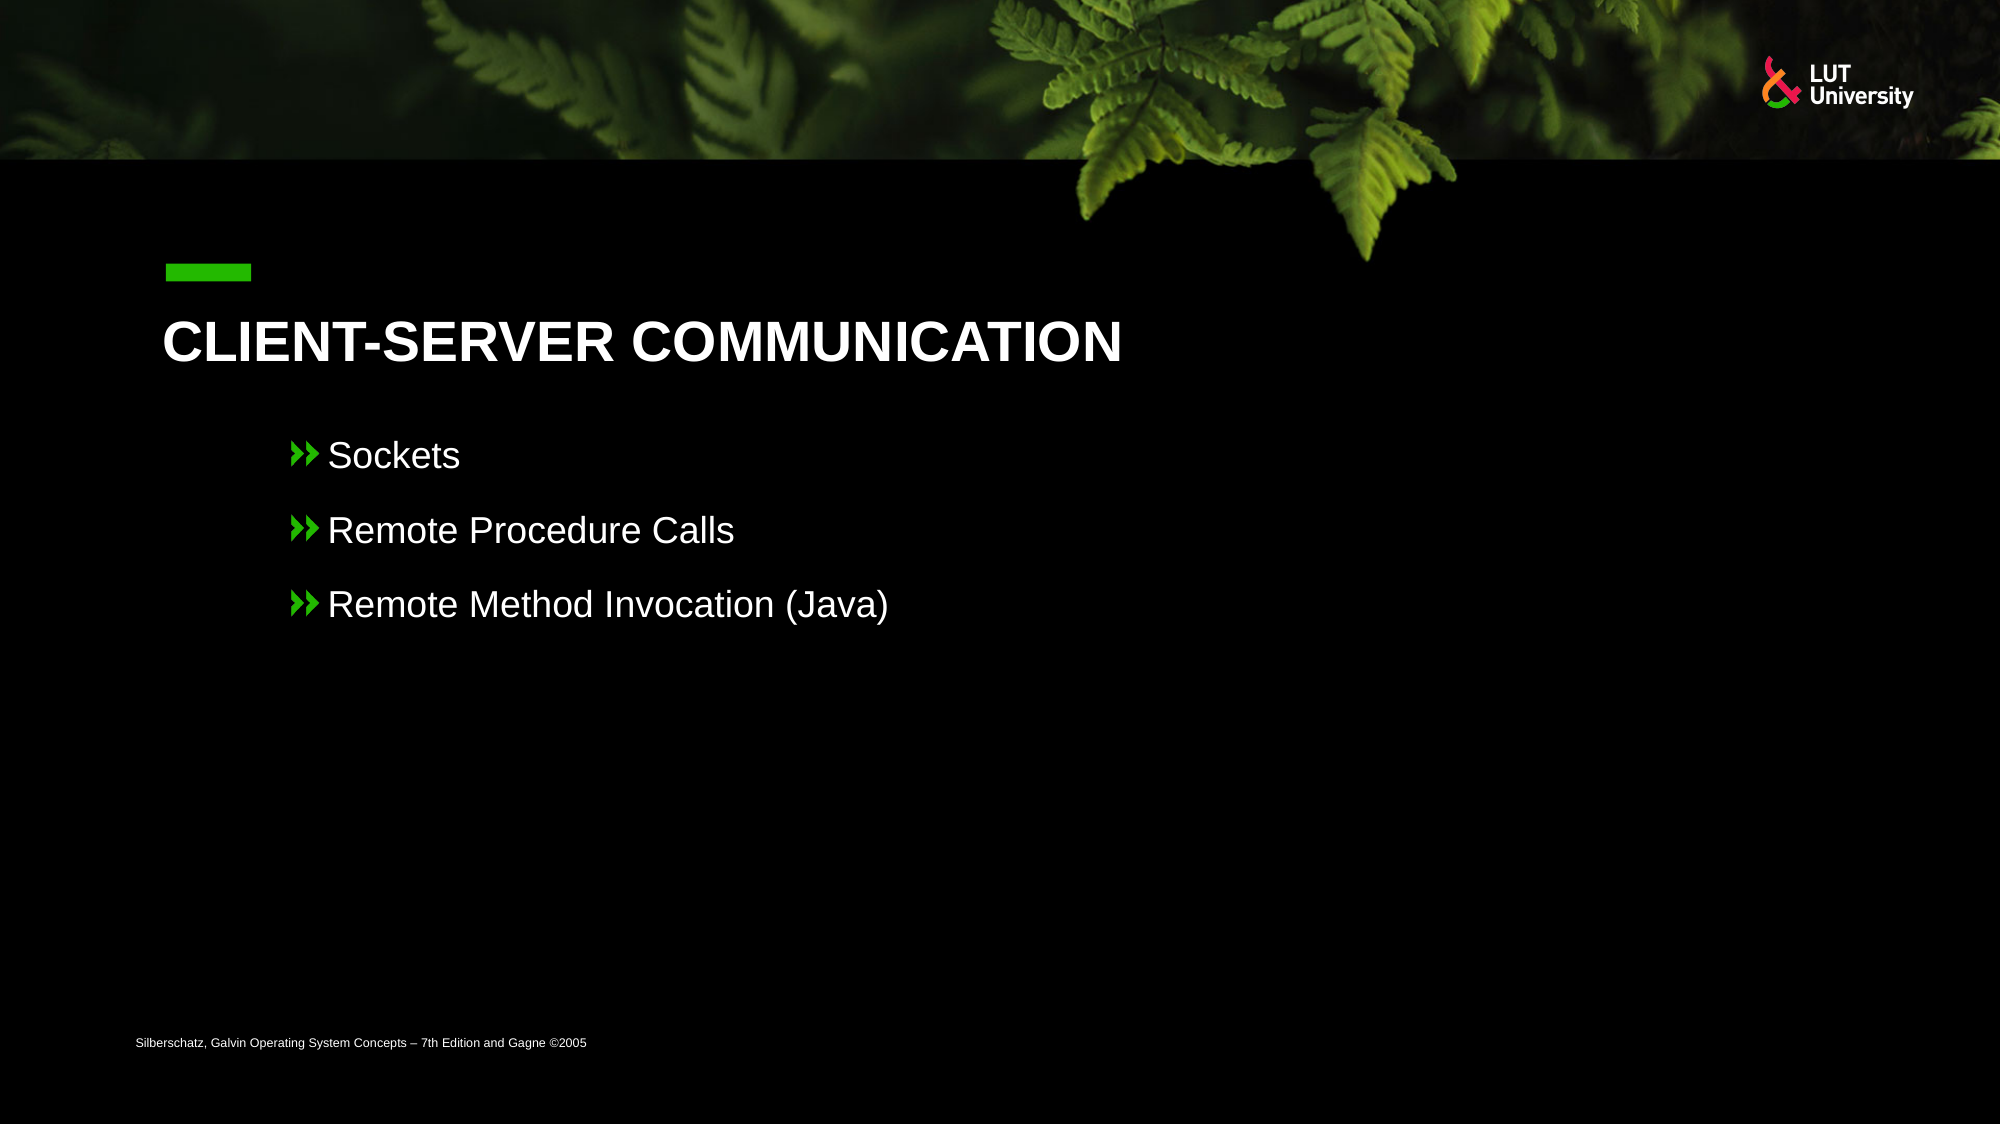

# Client-Server Communication
Sockets
Remote Procedure Calls
Remote Method Invocation (Java)
Silberschatz, Galvin Operating System Concepts – 7th Edition and Gagne ©2005